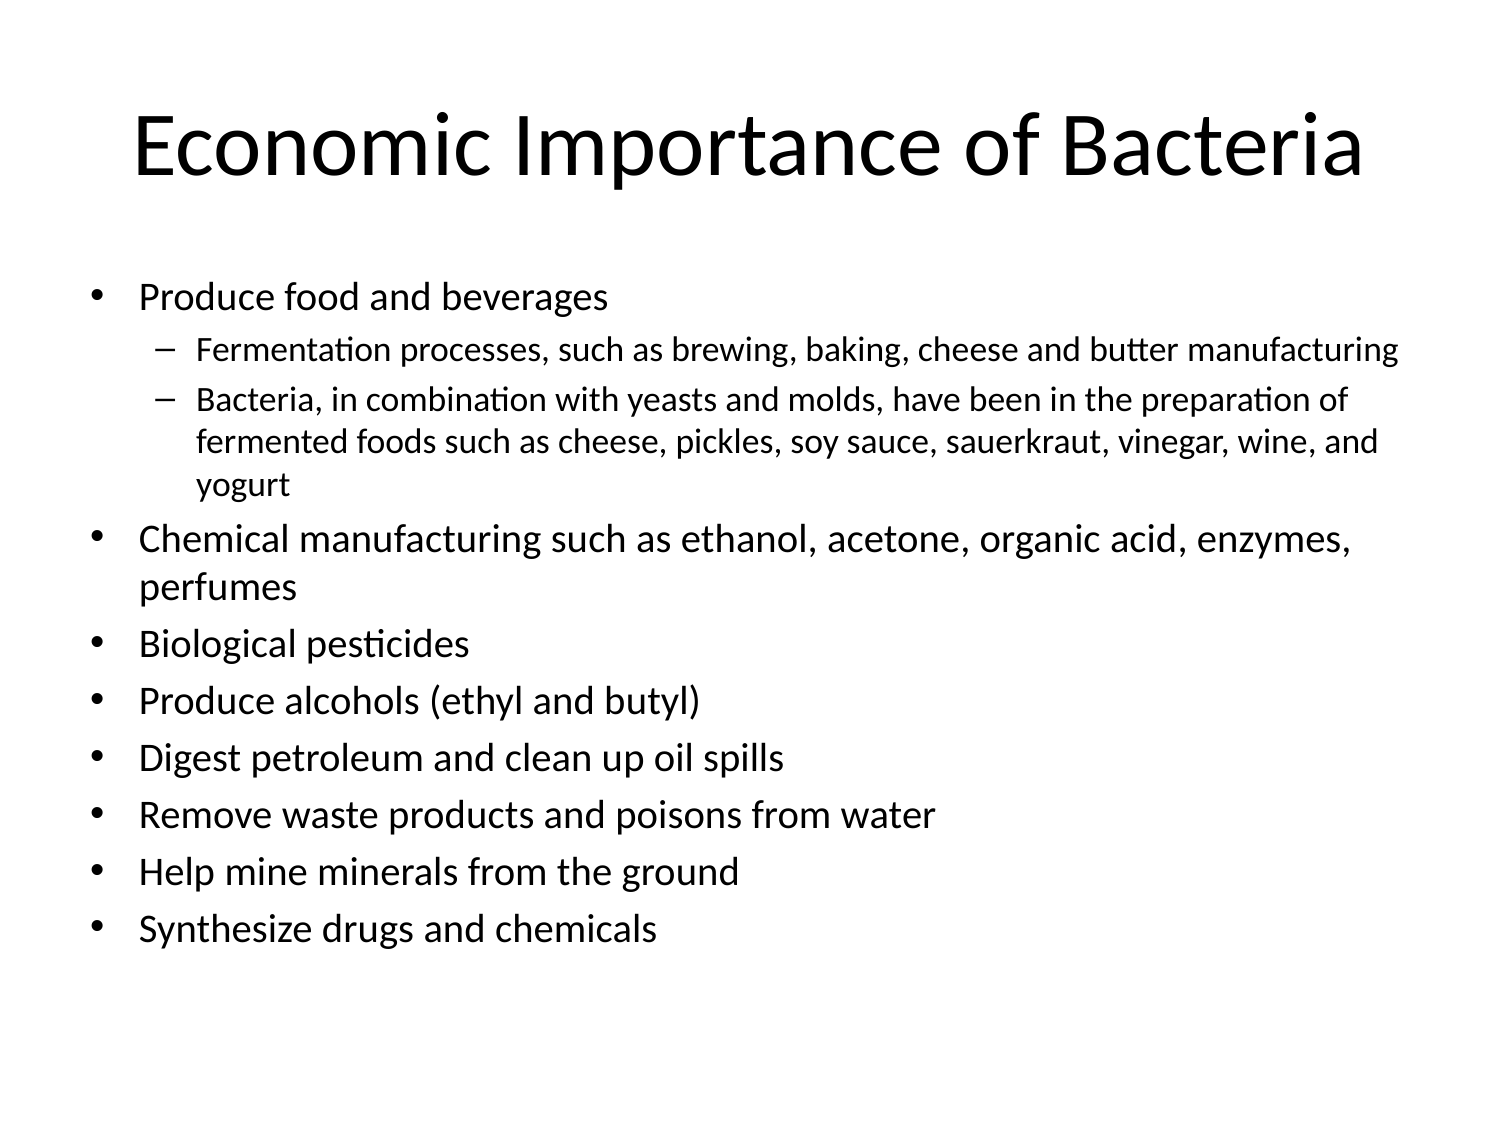

# Economic Importance of Bacteria
Produce food and beverages
Fermentation processes, such as brewing, baking, cheese and butter manufacturing
Bacteria, in combination with yeasts and molds, have been in the preparation of fermented foods such as cheese, pickles, soy sauce, sauerkraut, vinegar, wine, and yogurt
Chemical manufacturing such as ethanol, acetone, organic acid, enzymes, perfumes
Biological pesticides
Produce alcohols (ethyl and butyl)
Digest petroleum and clean up oil spills
Remove waste products and poisons from water
Help mine minerals from the ground
Synthesize drugs and chemicals